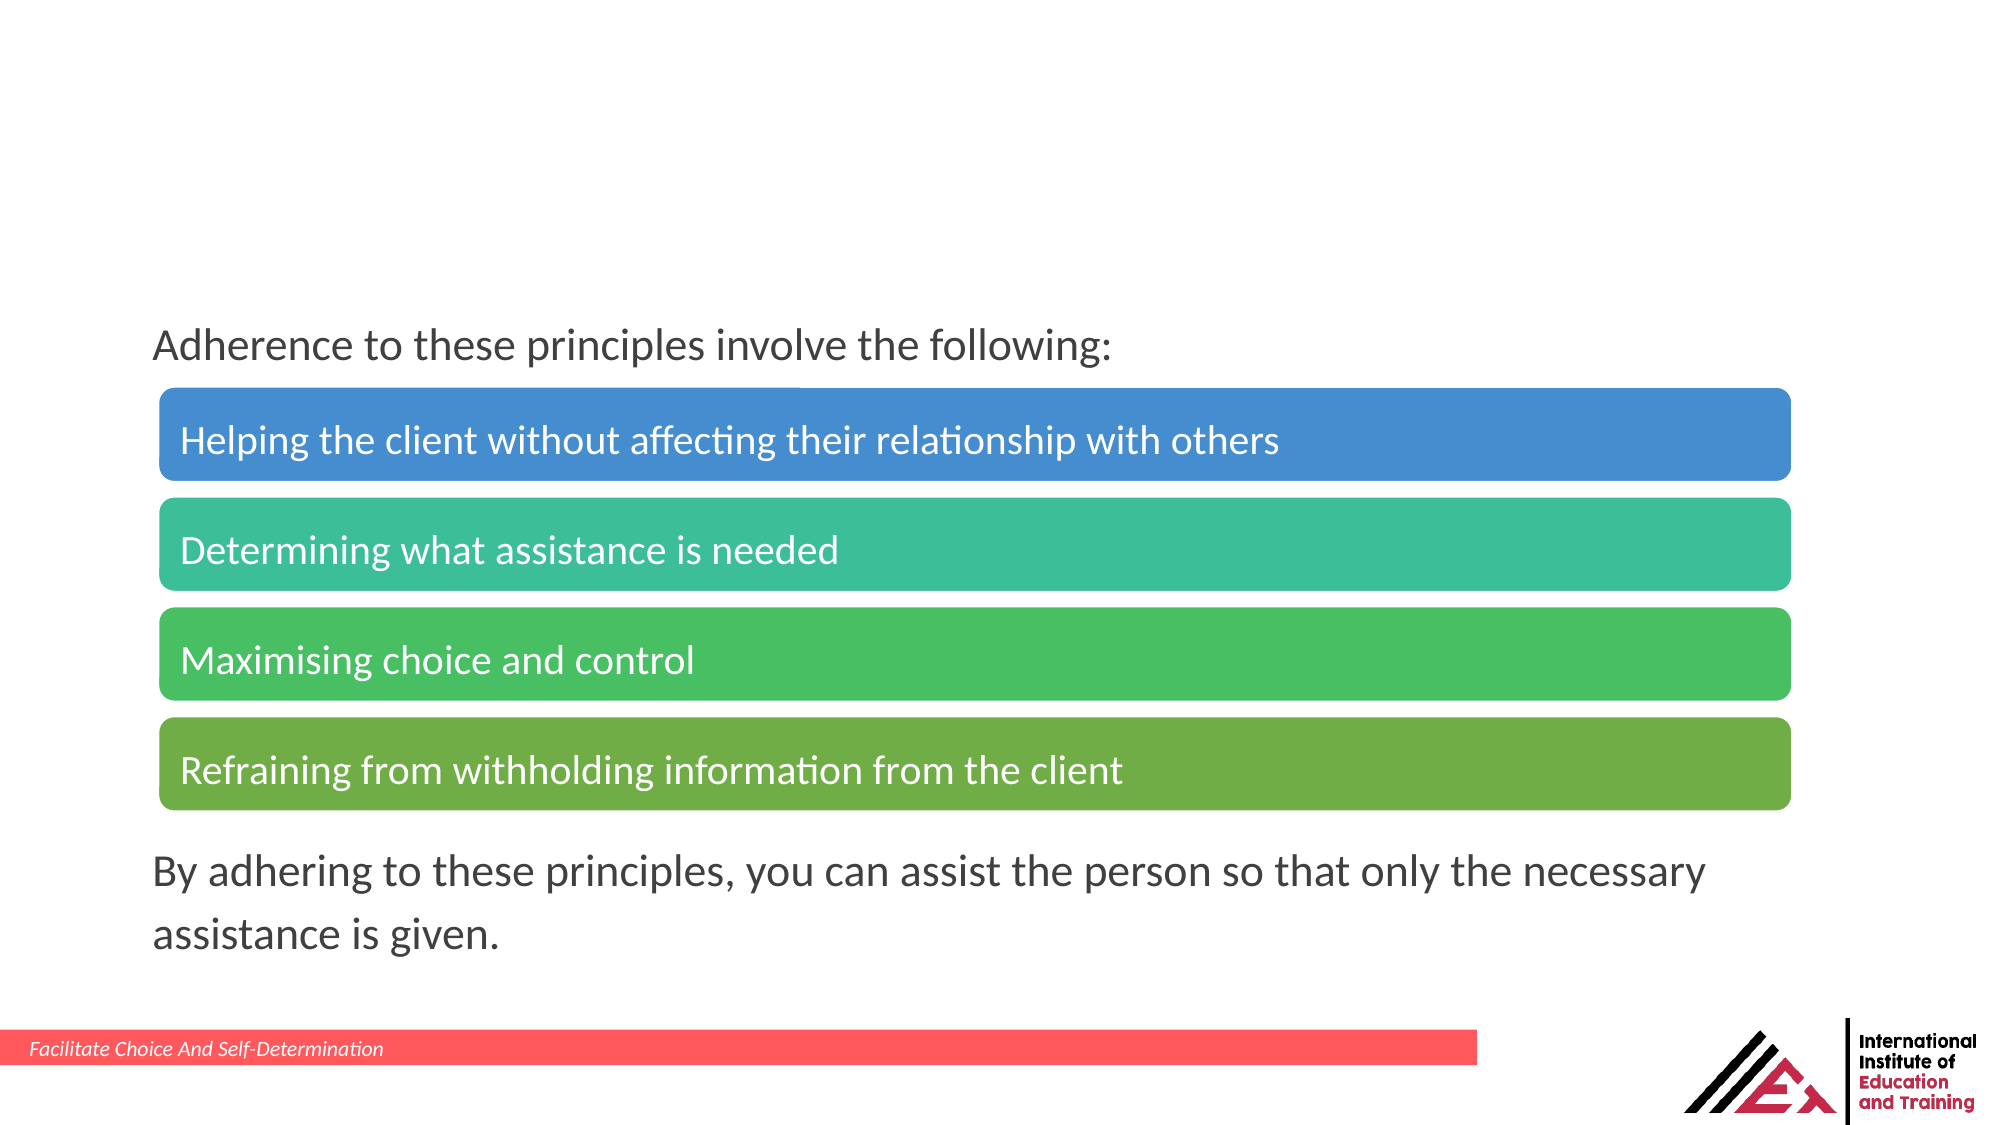

Adherence to these principles involve the following:

By adhering to these principles, you can assist the person so that only the necessary assistance is given.
Helping the client without affecting their relationship with others
Determining what assistance is needed
Maximising choice and control
Refraining from withholding information from the client
Facilitate Choice And Self-Determination